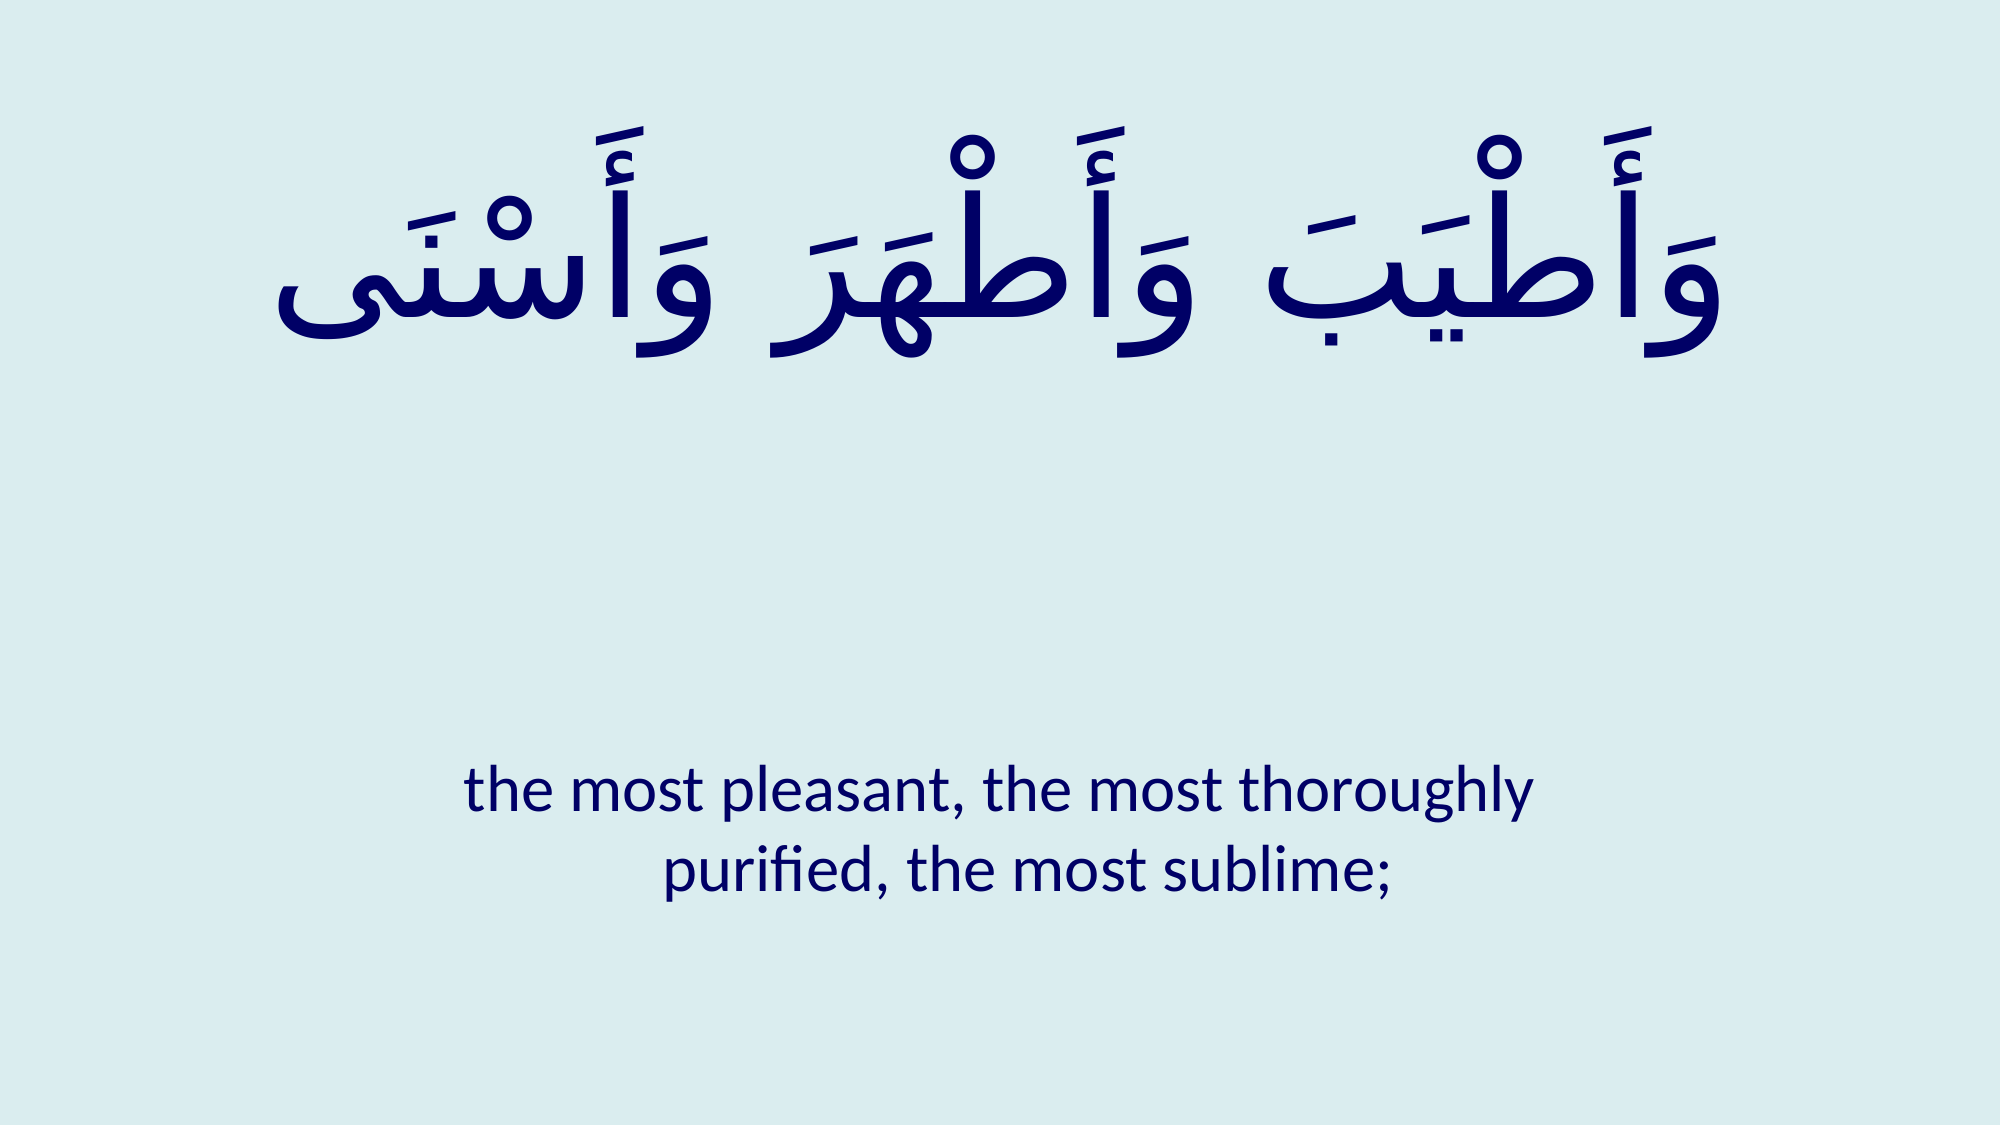

# وَأَطْيَبَ وَأَطْهَرَ وَأَسْنَى
the most pleasant, the most thoroughly purified, the most sublime;